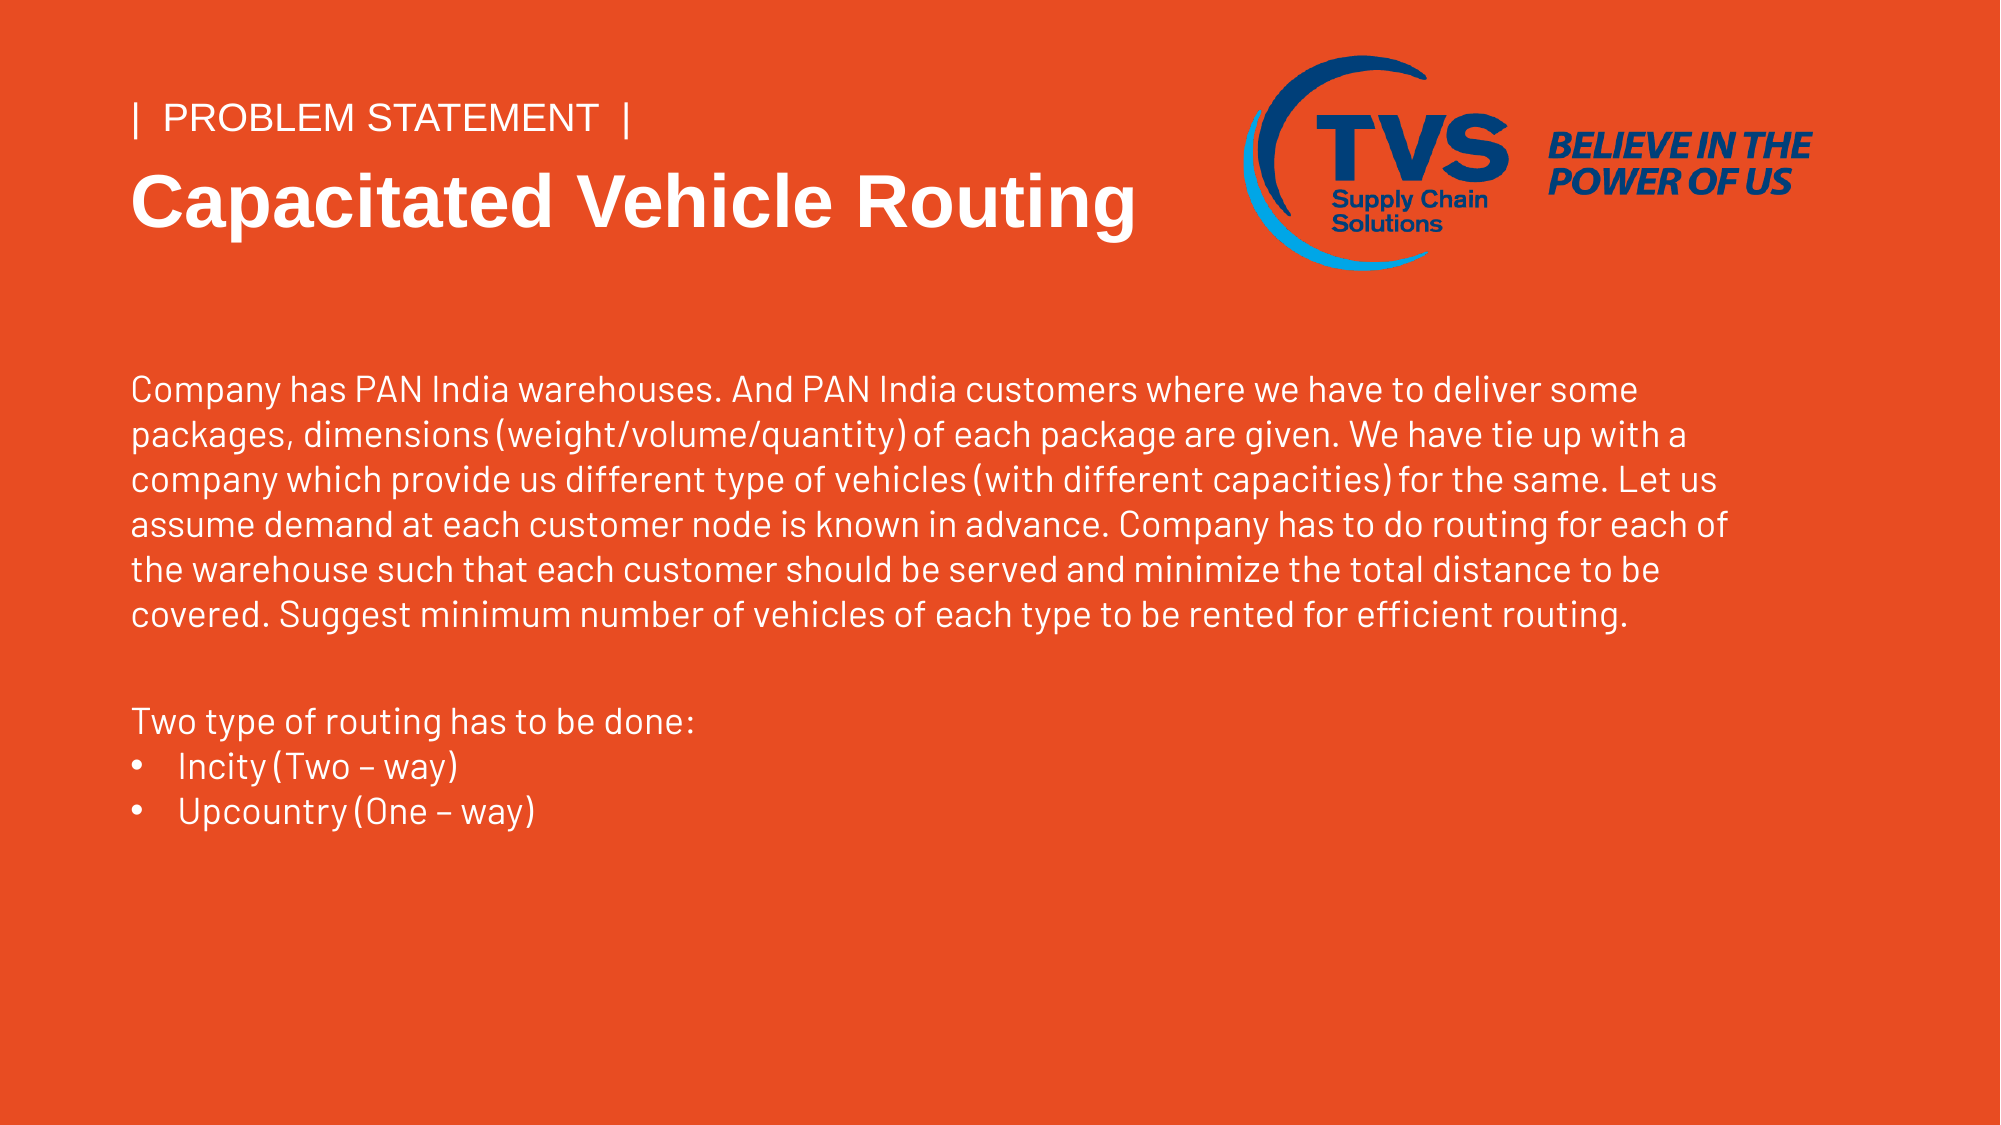

|  PROBLEM STATEMENT  |
Capacitated Vehicle Routing
Company has PAN India warehouses. And PAN India customers where we have to deliver some packages, dimensions (weight/volume/quantity) of each package are given. We have tie up with a company which provide us different type of vehicles (with different capacities) for the same. Let us assume demand at each customer node is known in advance. Company has to do routing for each of the warehouse such that each customer should be served and minimize the total distance to be covered. Suggest minimum number of vehicles of each type to be rented for efficient routing.
Two type of routing has to be done:
Incity (Two – way)
Upcountry (One – way)